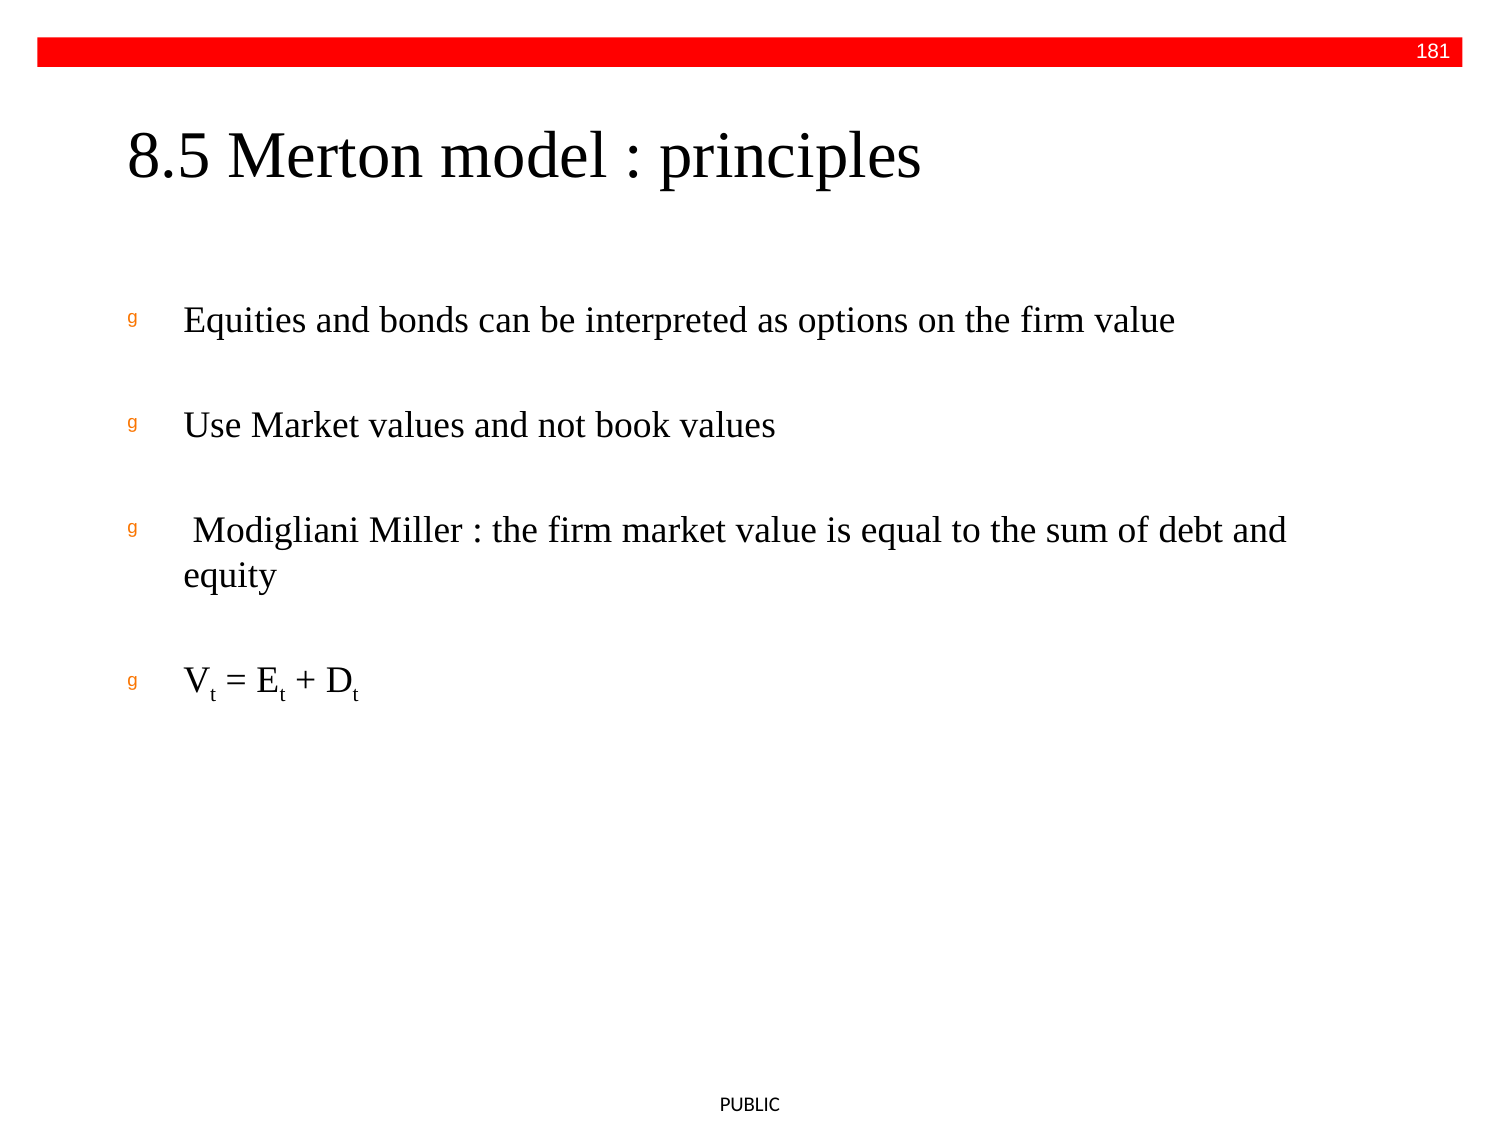

# 8.5 Merton model : principles
Equities and bonds can be interpreted as options on the firm value

Use Market values and not book values

 Modigliani Miller : the firm market value is equal to the sum of debt and equity

Vt = Et + Dt